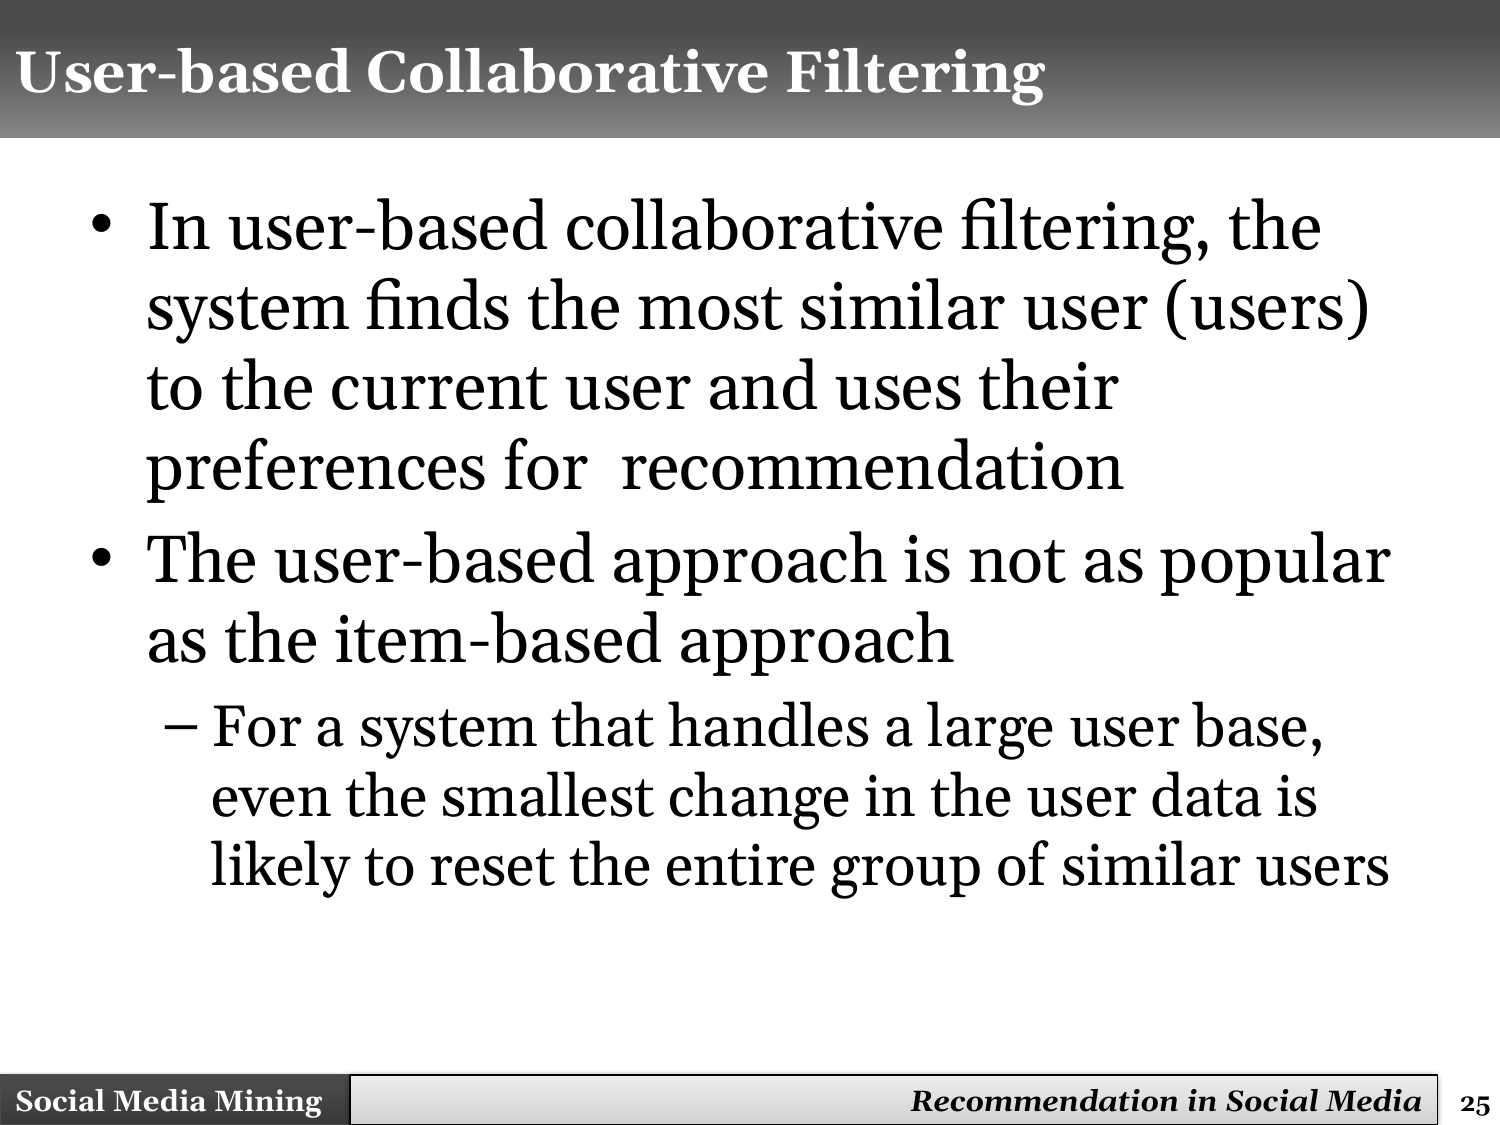

# User-based Collaborative Filtering
In user-based collaborative filtering, the system finds the most similar user (users) to the current user and uses their preferences for  recommendation
The user-based approach is not as popular as the item-based approach
For a system that handles a large user base, even the smallest change in the user data is likely to reset the entire group of similar users